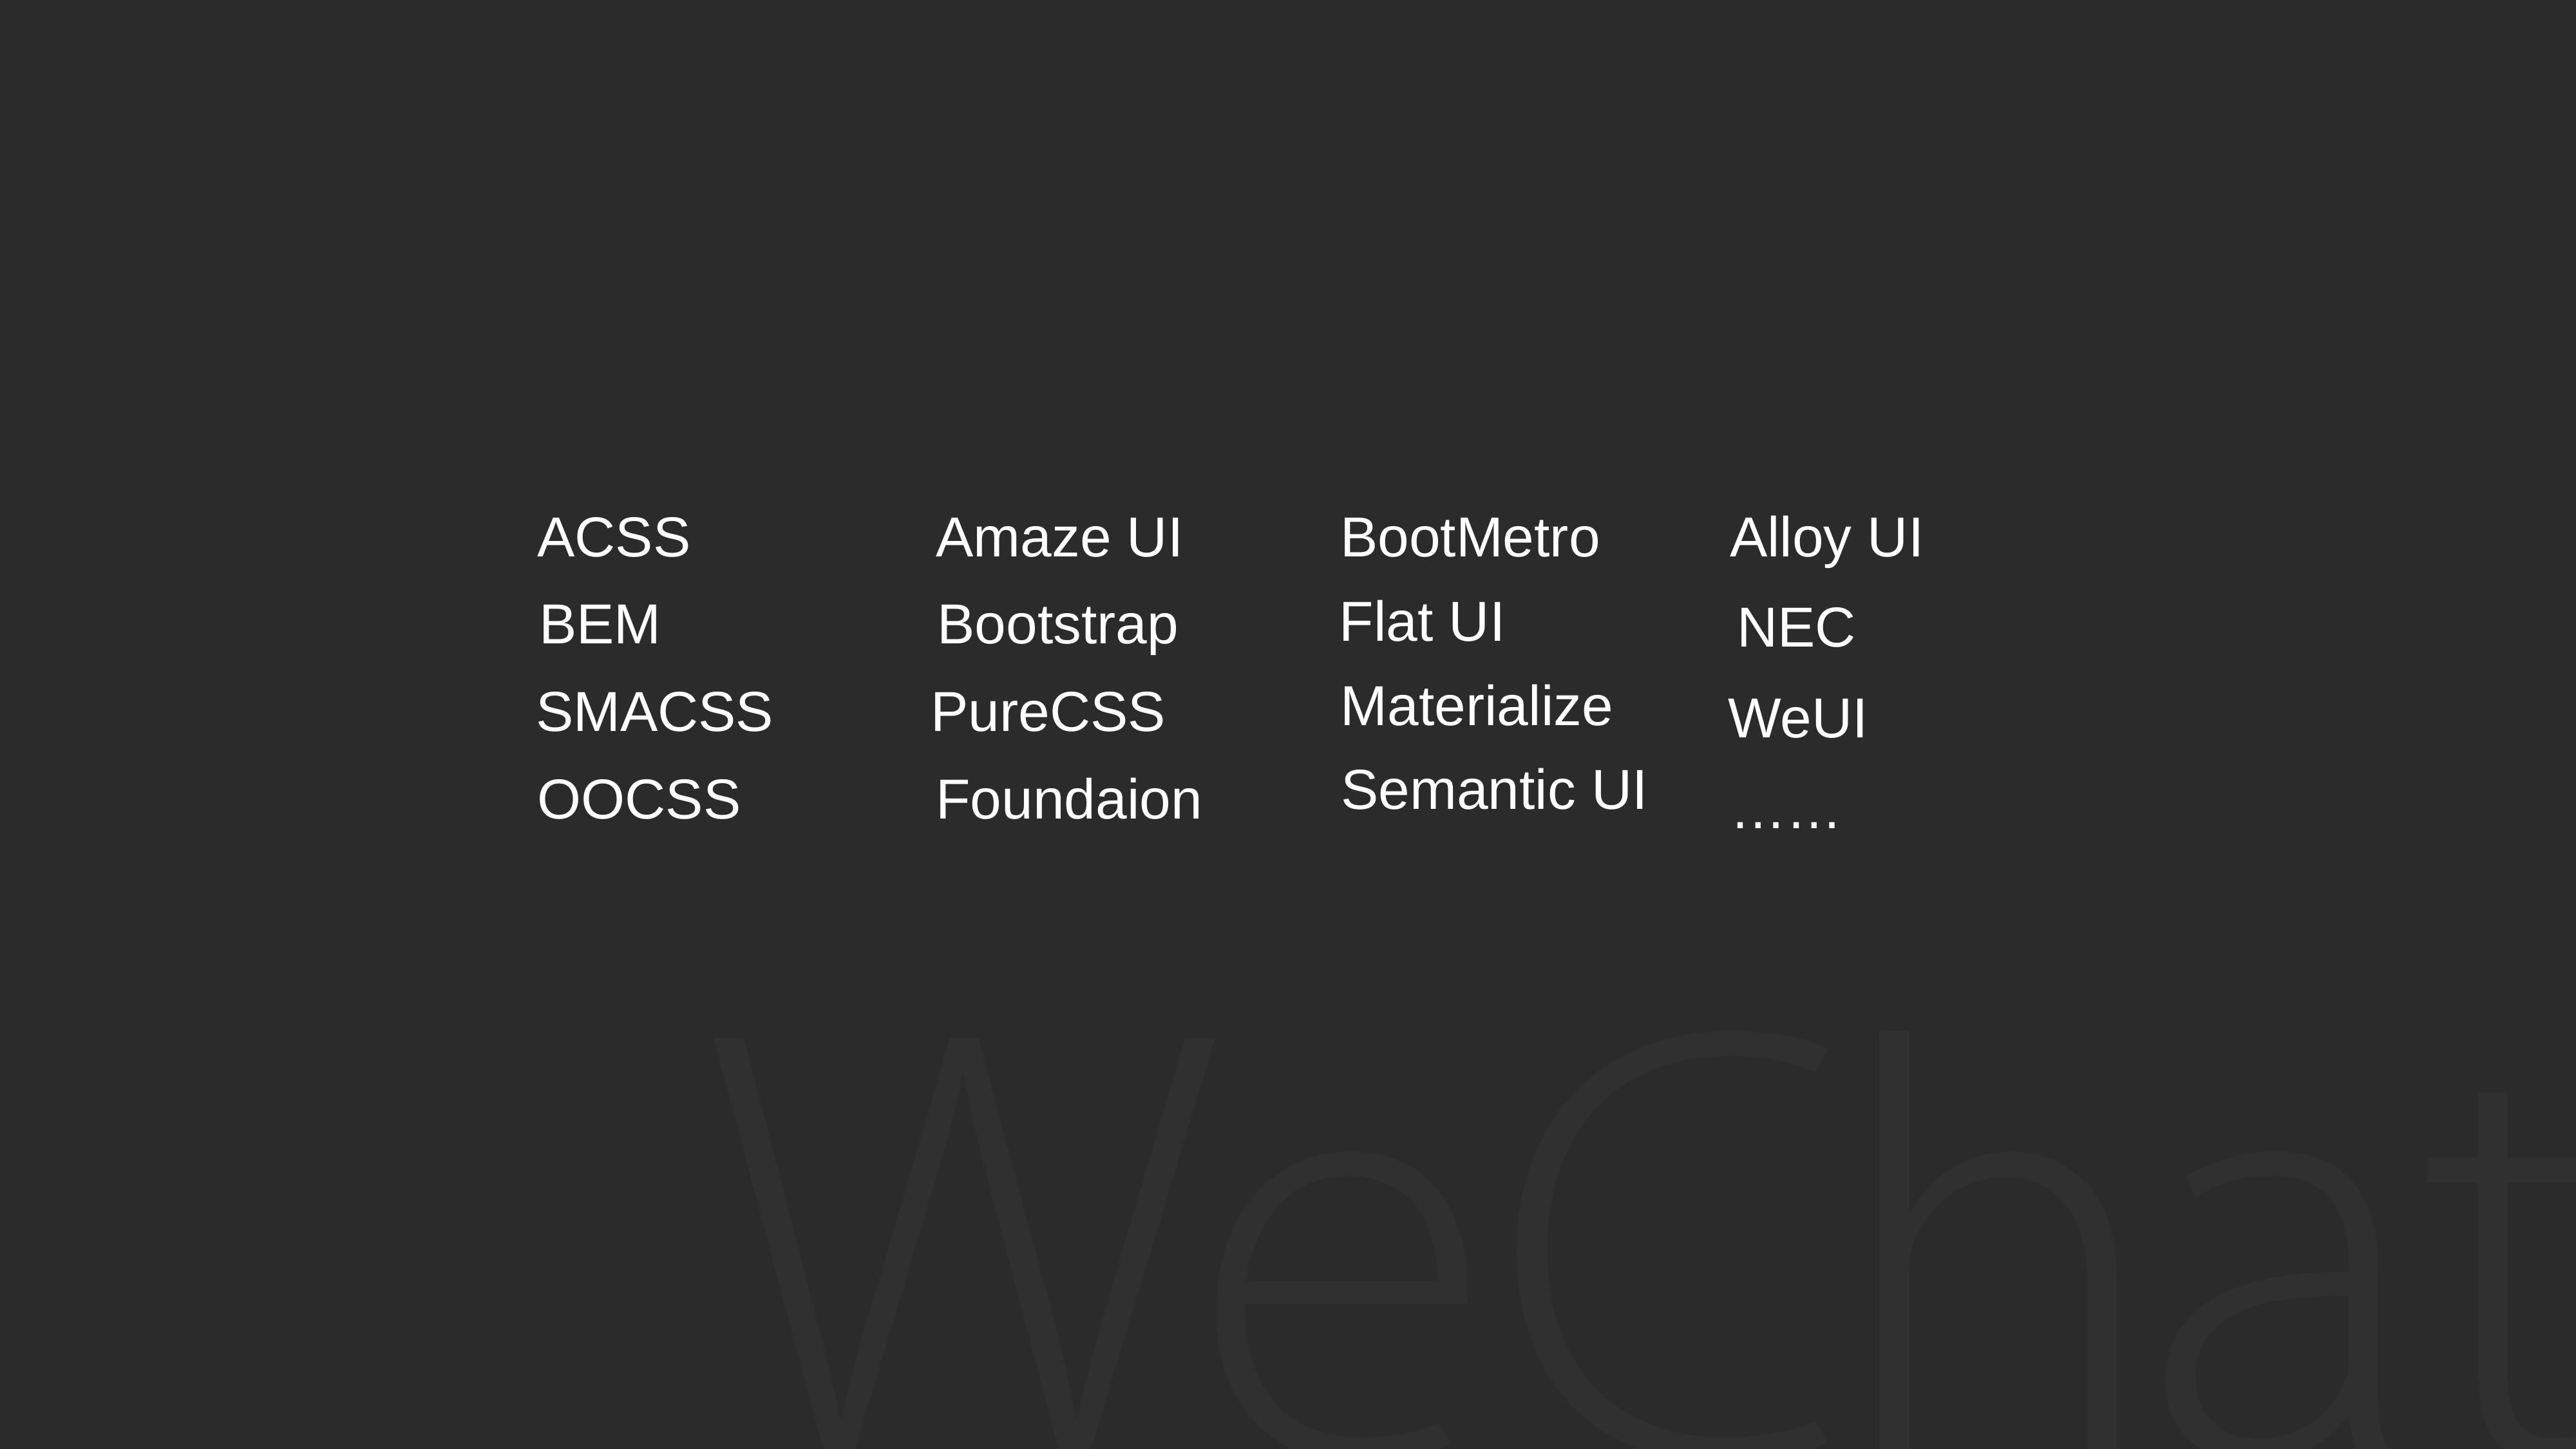

ACSS
Amaze UI
BootMetro
Alloy UI
Flat UI
BEM
Bootstrap
NEC
Materialize
SMACSS
PureCSS
WeUI
Semantic UI
OOCSS
Foundaion
……